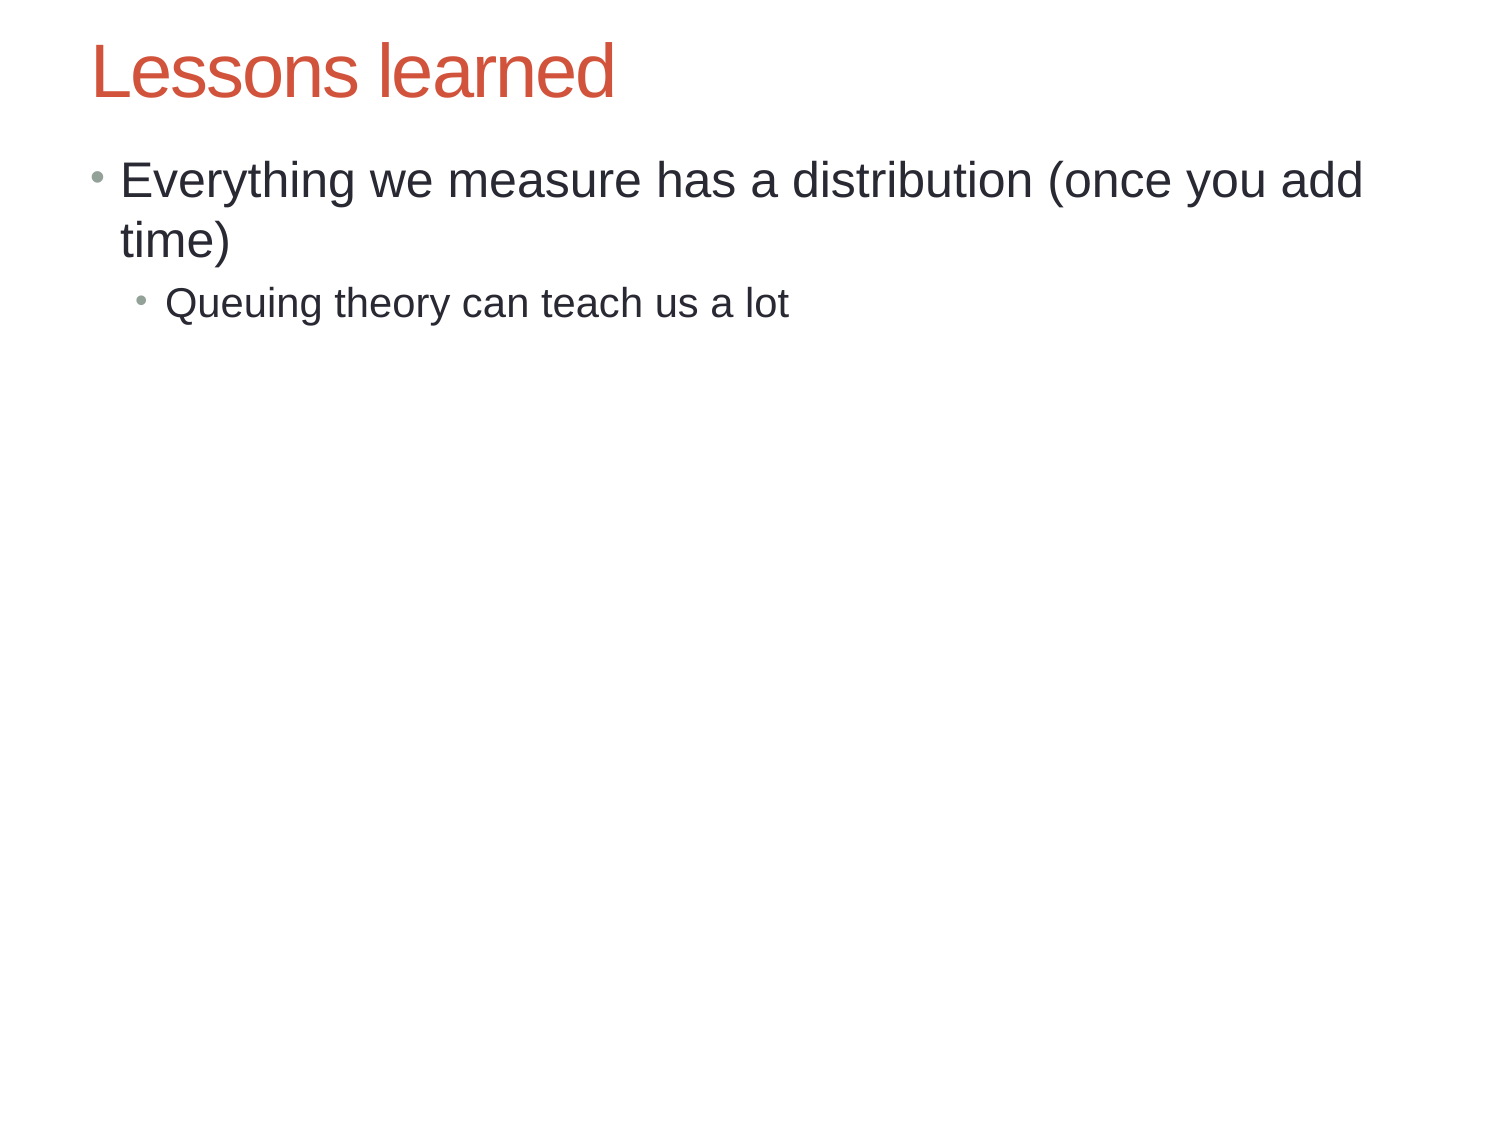

# Lessons learned
Everything we measure has a distribution (once you add time)
Queuing theory can teach us a lot